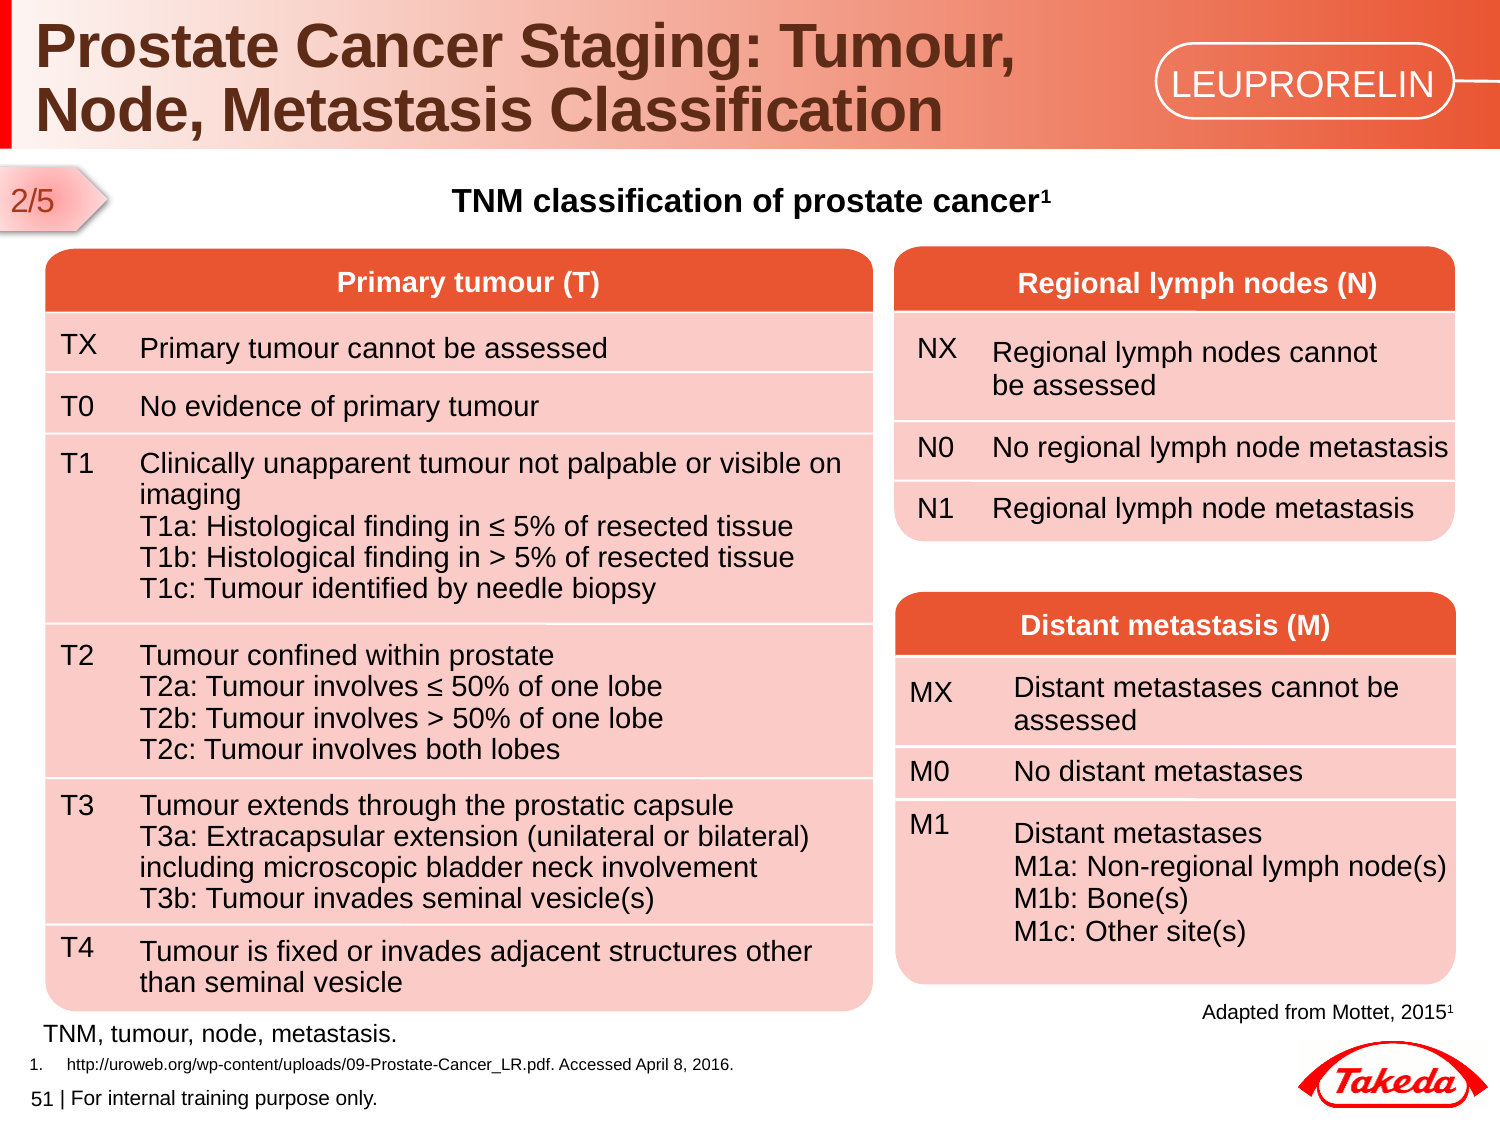

# Prostate Cancer Staging: Tumour, Node, Metastasis Classification

2/5
TNM classification of prostate cancer1

| Regional lymph nodes (N) |  |
| --- | --- |
| NX | Regional lymph nodes cannot be assessed |
| N0 | No regional lymph node metastasis |
| N1 | Regional lymph node metastasis |
| Primary tumour (T) |  |
| --- | --- |
| TX | Primary tumour cannot be assessed |
| T0 | No evidence of primary tumour |
| T1 | Clinically unapparent tumour not palpable or visible on imaging T1a: Histological finding in ≤ 5% of resected tissue T1b: Histological finding in > 5% of resected tissue T1c: Tumour identified by needle biopsy |
| T2 | Tumour confined within prostate T2a: Tumour involves ≤ 50% of one lobe T2b: Tumour involves > 50% of one lobe T2c: Tumour involves both lobes |
| T3 | Tumour extends through the prostatic capsule T3a: Extracapsular extension (unilateral or bilateral) including microscopic bladder neck involvement T3b: Tumour invades seminal vesicle(s) |
| T4 | Tumour is fixed or invades adjacent structures other than seminal vesicle |

| Distant metastasis (M) |  |
| --- | --- |
| MX | Distant metastases cannot be assessed |
| M0 | No distant metastases |
| M1 | Distant metastases M1a: Non-regional lymph node(s) M1b: Bone(s) M1c: Other site(s) |
Adapted from Mottet, 20151
TNM, tumour, node, metastasis.
http://uroweb.org/wp-content/uploads/09-Prostate-Cancer_LR.pdf. Accessed April 8, 2016.